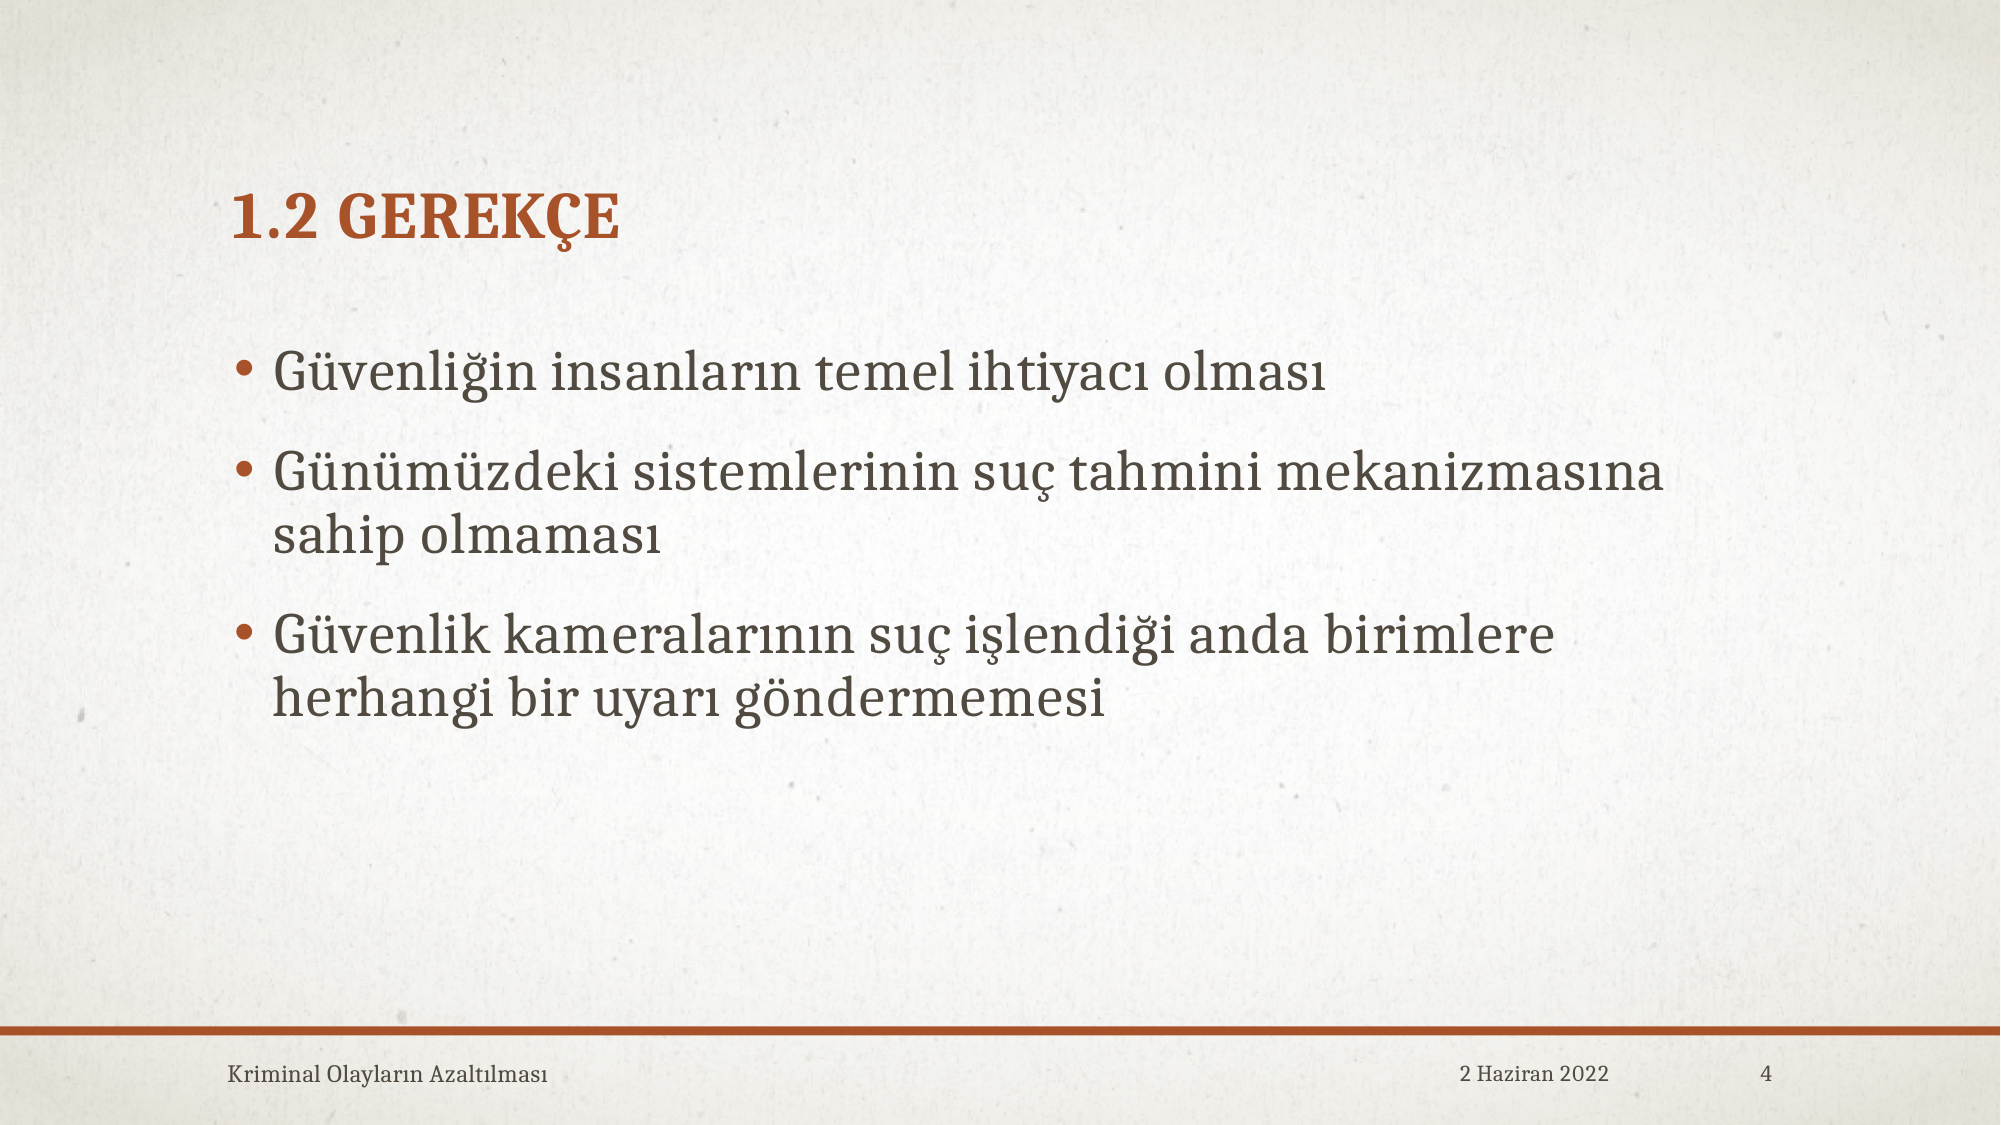

# 1.2 GEREKÇE

Güvenliğin insanların temel ihtiyacı olması
Günümüzdeki sistemlerinin suç tahmini mekanizmasına sahip olmaması
Güvenlik kameralarının suç işlendiği anda birimlere herhangi bir uyarı göndermemesi

Kriminal Olayların Azaltılması
2 Haziran 2022
4